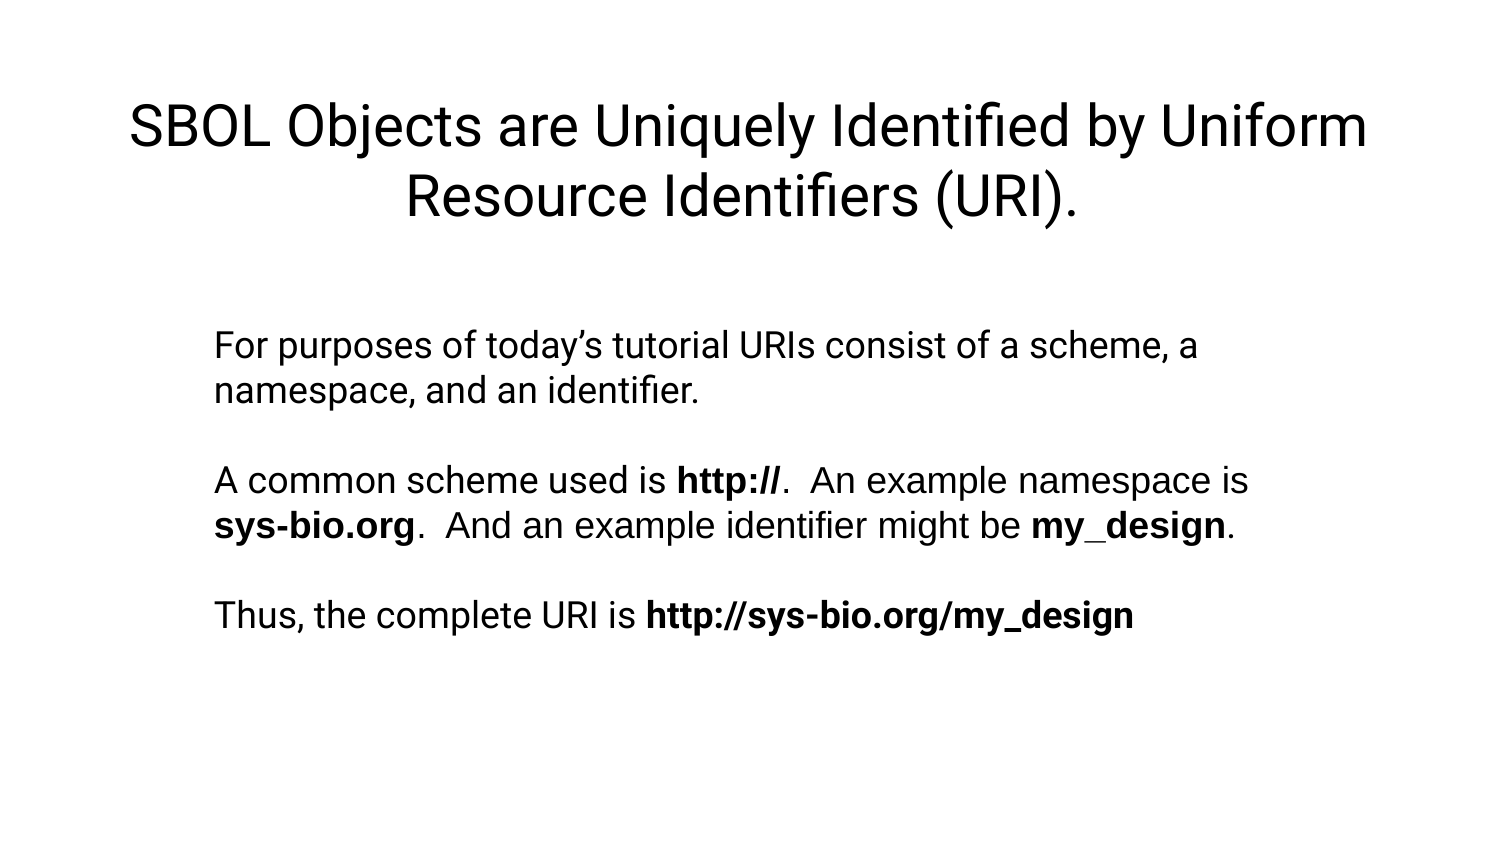

# SBOL Objects are Uniquely Identified by Uniform Resource Identifiers (URI).
For purposes of today’s tutorial URIs consist of a scheme, a namespace, and an identifier.

A common scheme used is http://.  An example namespace is sys-bio.org.  And an example identifier might be my_design.

Thus, the complete URI is http://sys-bio.org/my_design